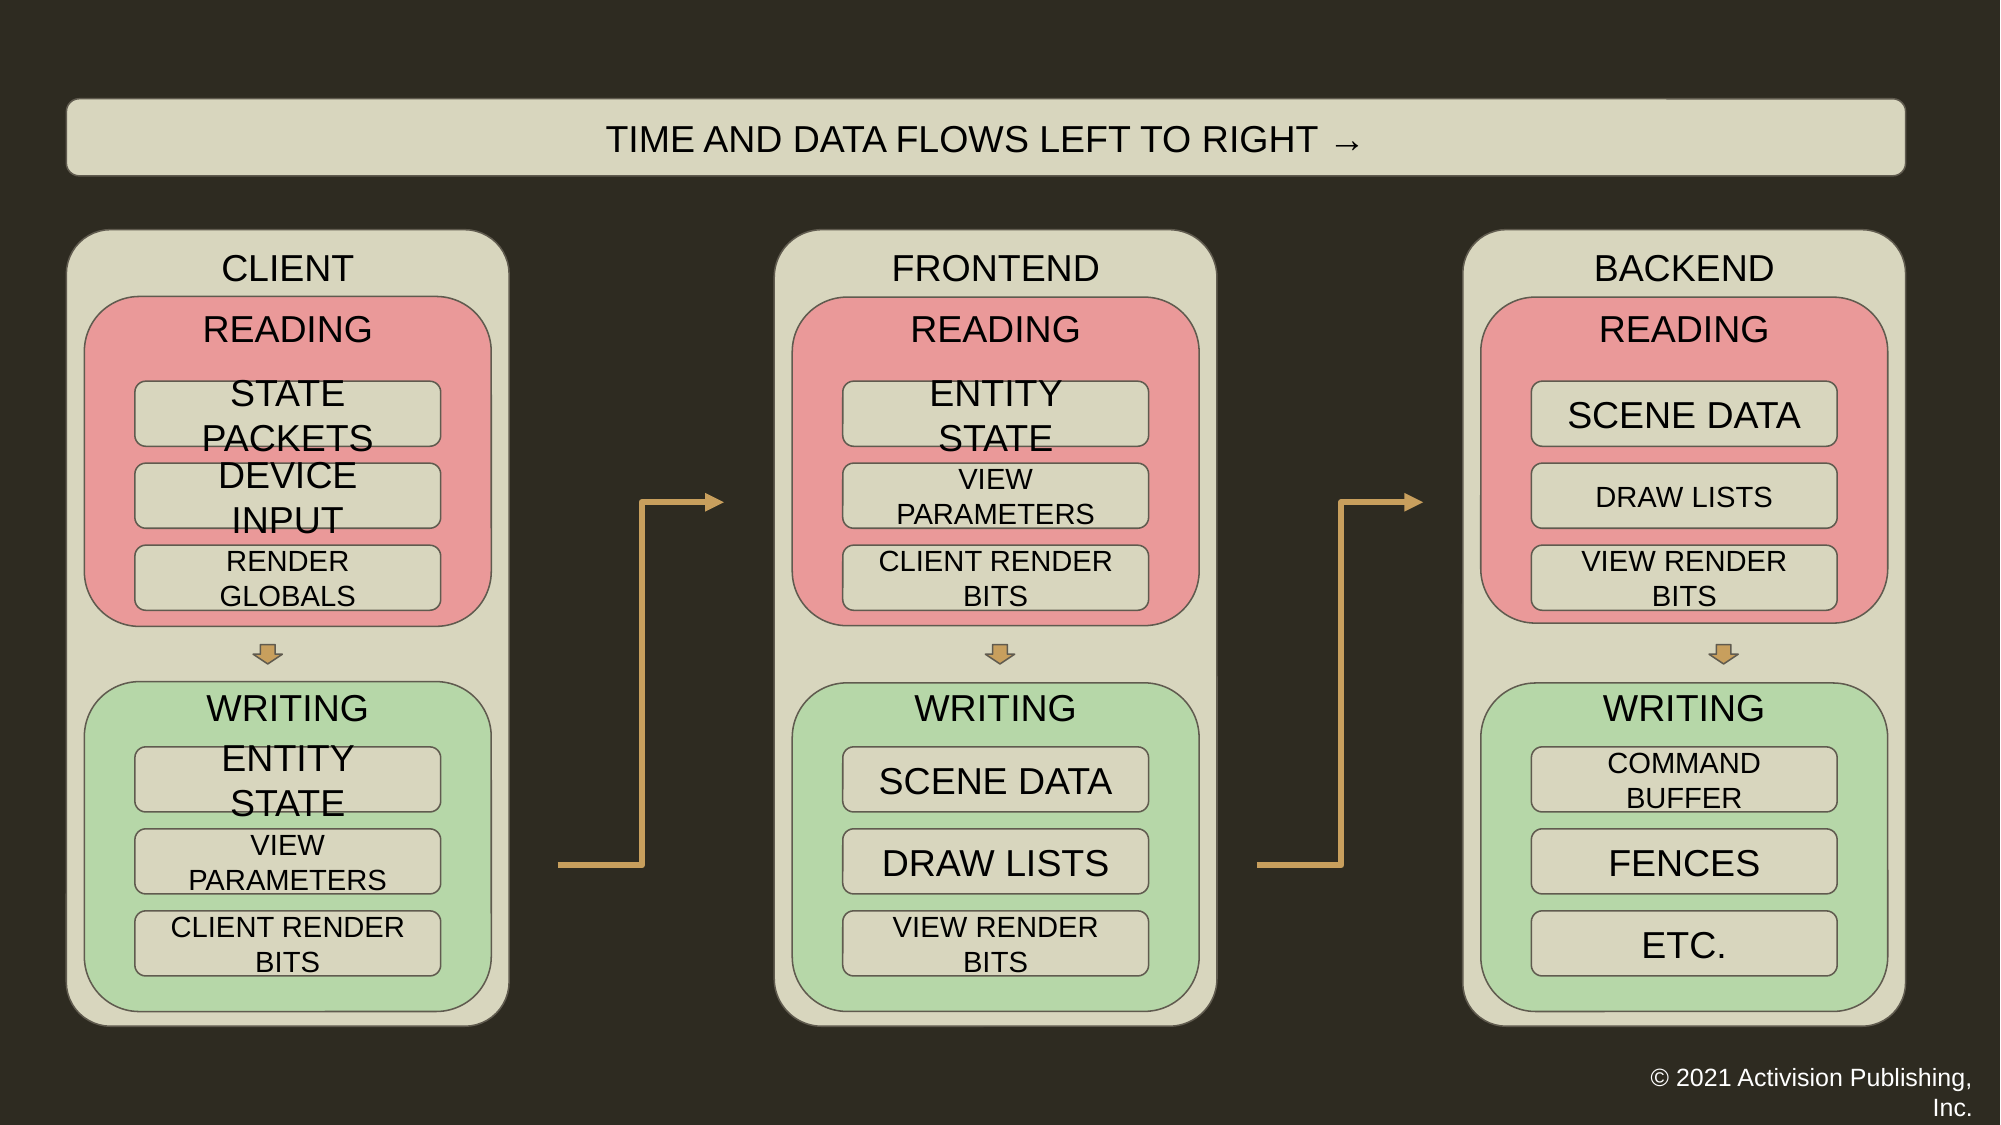

TIME AND DATA FLOWS LEFT TO RIGHT →

CLIENT

READING

STATE PACKETS

DEVICE INPUT

RENDER GLOBALS

WRITING

ENTITY STATE

VIEW PARAMETERS

CLIENT RENDER BITS

FRONTEND

READING

ENTITY STATE

VIEW PARAMETERS

CLIENT RENDER BITS

WRITING

SCENE DATA

DRAW LISTS

VIEW RENDER BITS

BACKEND

READING

SCENE DATA

DRAW LISTS

VIEW RENDER BITS

WRITING

COMMAND BUFFER

FENCES

ETC.

© 2021 Activision Publishing, Inc.